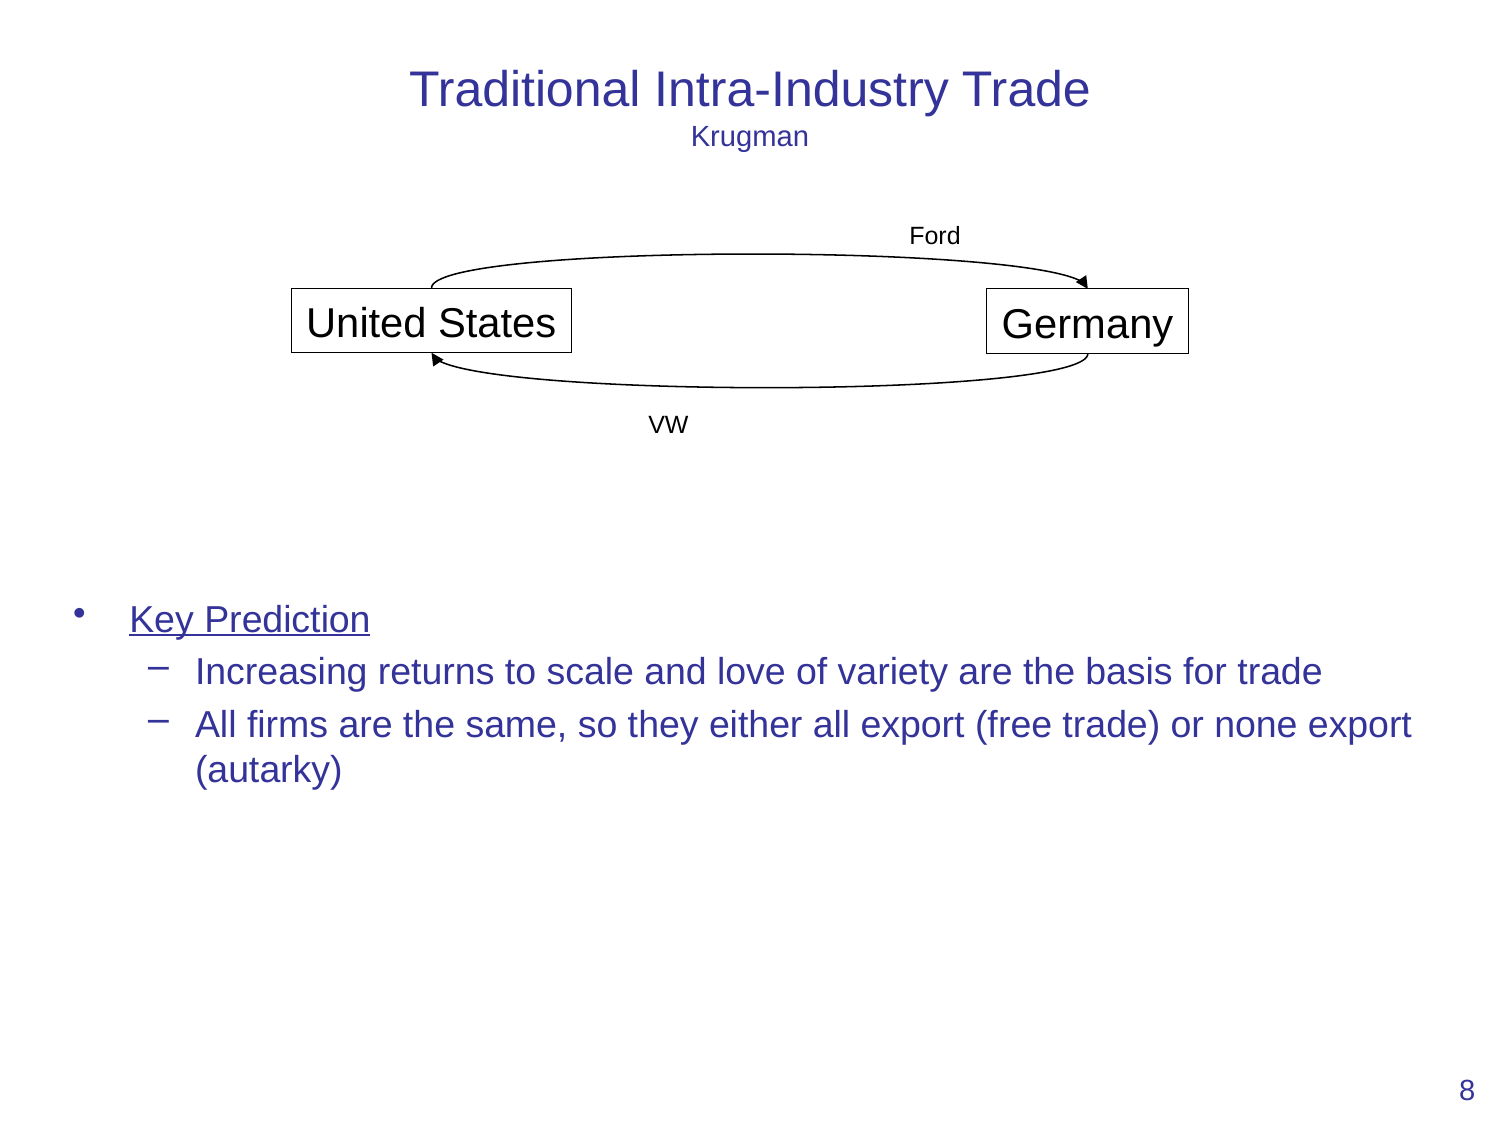

# Traditional Intra-Industry Trade Krugman
Ford
United States
Germany
VW
Key Prediction
Increasing returns to scale and love of variety are the basis for trade
All firms are the same, so they either all export (free trade) or none export (autarky)

8